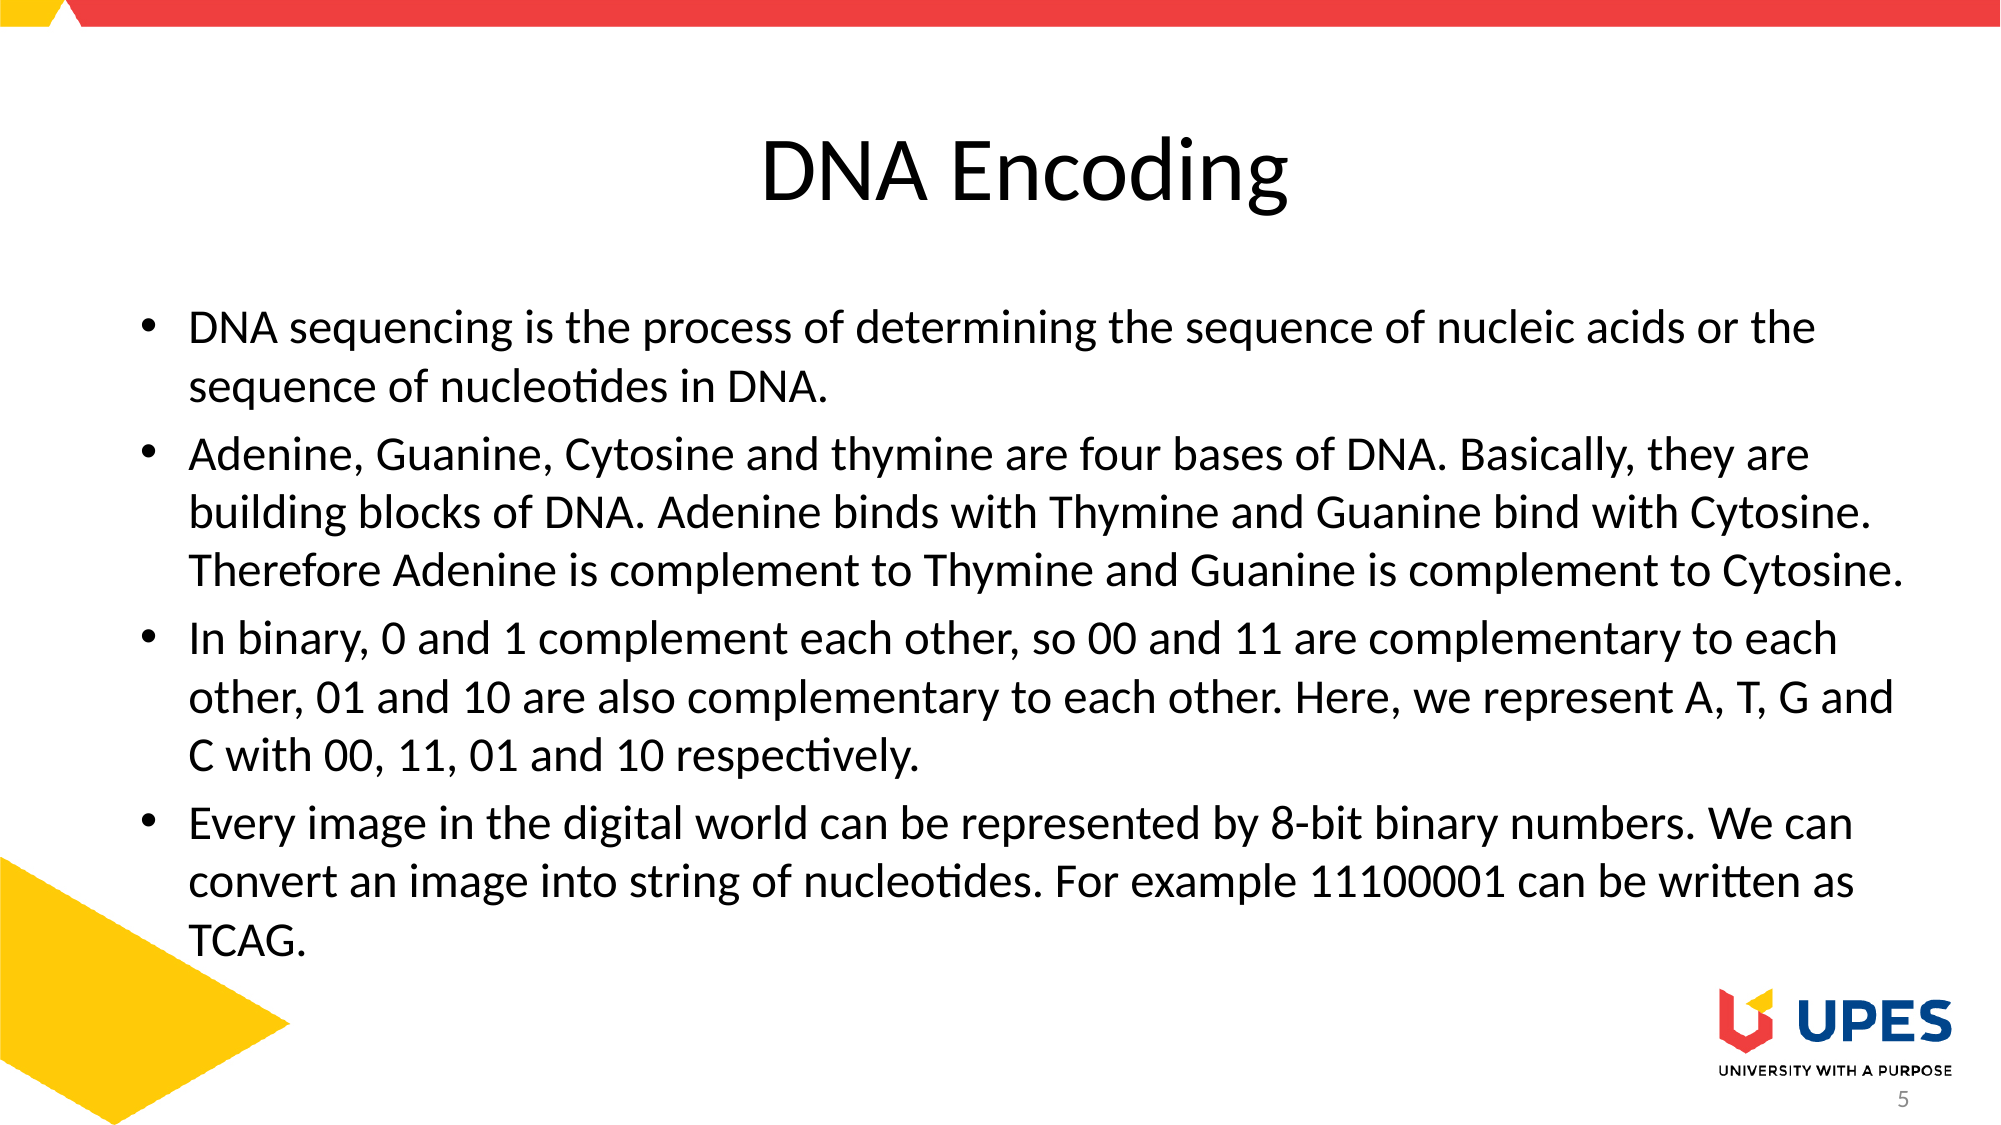

# DNA Encoding
DNA sequencing is the process of determining the sequence of nucleic acids or the sequence of nucleotides in DNA.
Adenine, Guanine, Cytosine and thymine are four bases of DNA. Basically, they are building blocks of DNA. Adenine binds with Thymine and Guanine bind with Cytosine. Therefore Adenine is complement to Thymine and Guanine is complement to Cytosine.
In binary, 0 and 1 complement each other, so 00 and 11 are complementary to each other, 01 and 10 are also complementary to each other. Here, we represent A, T, G and C with 00, 11, 01 and 10 respectively.
Every image in the digital world can be represented by 8-bit binary numbers. We can convert an image into string of nucleotides. For example 11100001 can be written as TCAG.